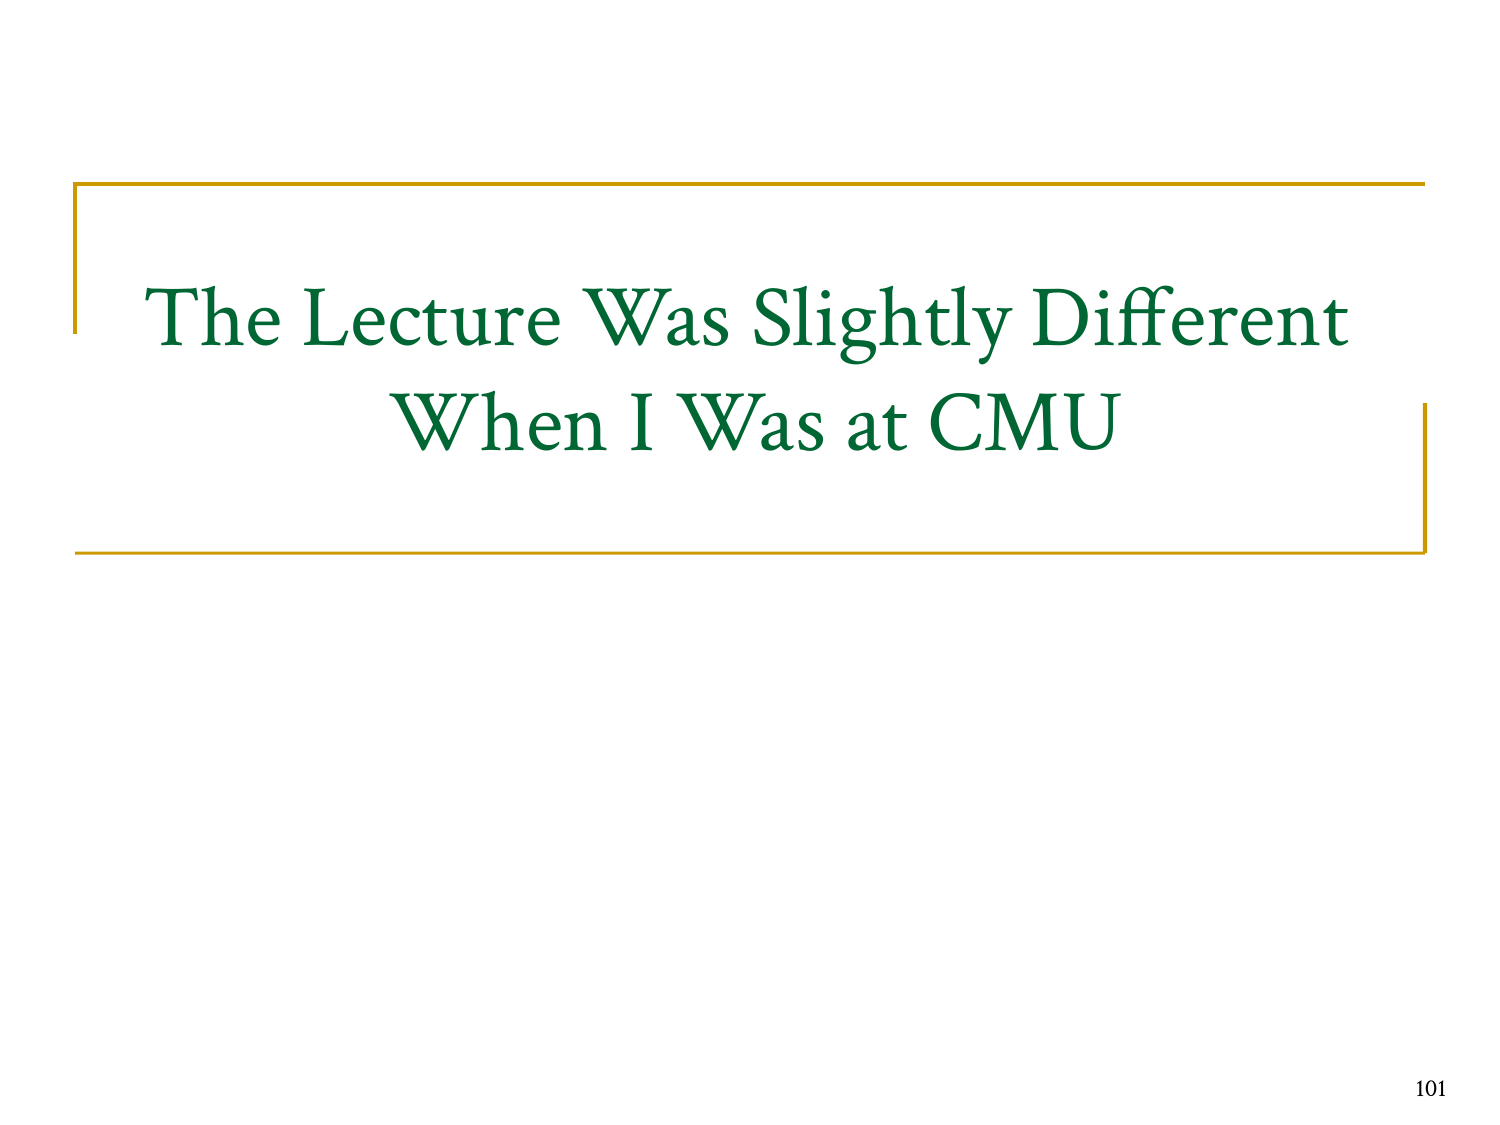

# The Lecture Was Slightly Different When I Was at CMU
101